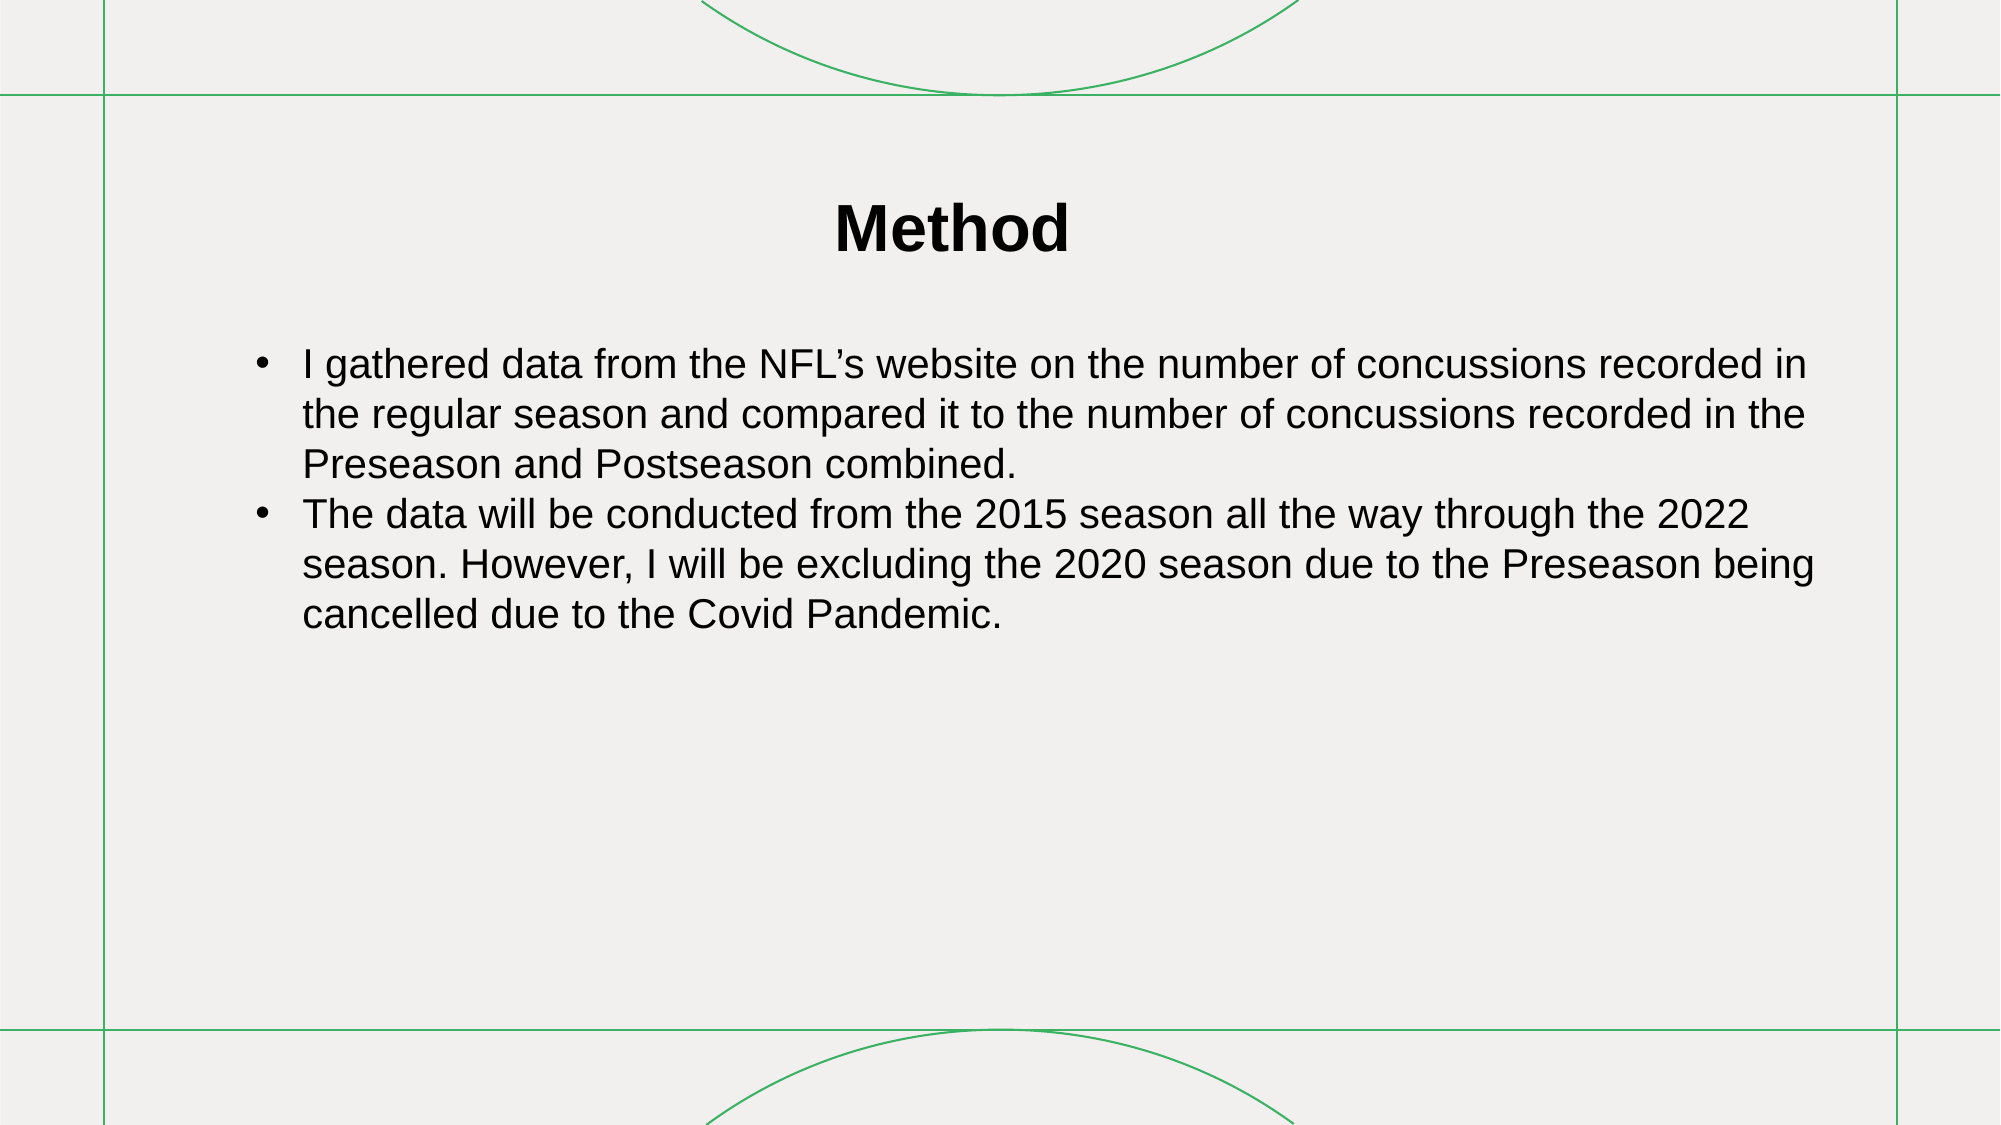

Method
I gathered data from the NFL’s website on the number of concussions recorded in the regular season and compared it to the number of concussions recorded in the Preseason and Postseason combined.
The data will be conducted from the 2015 season all the way through the 2022 season. However, I will be excluding the 2020 season due to the Preseason being cancelled due to the Covid Pandemic.